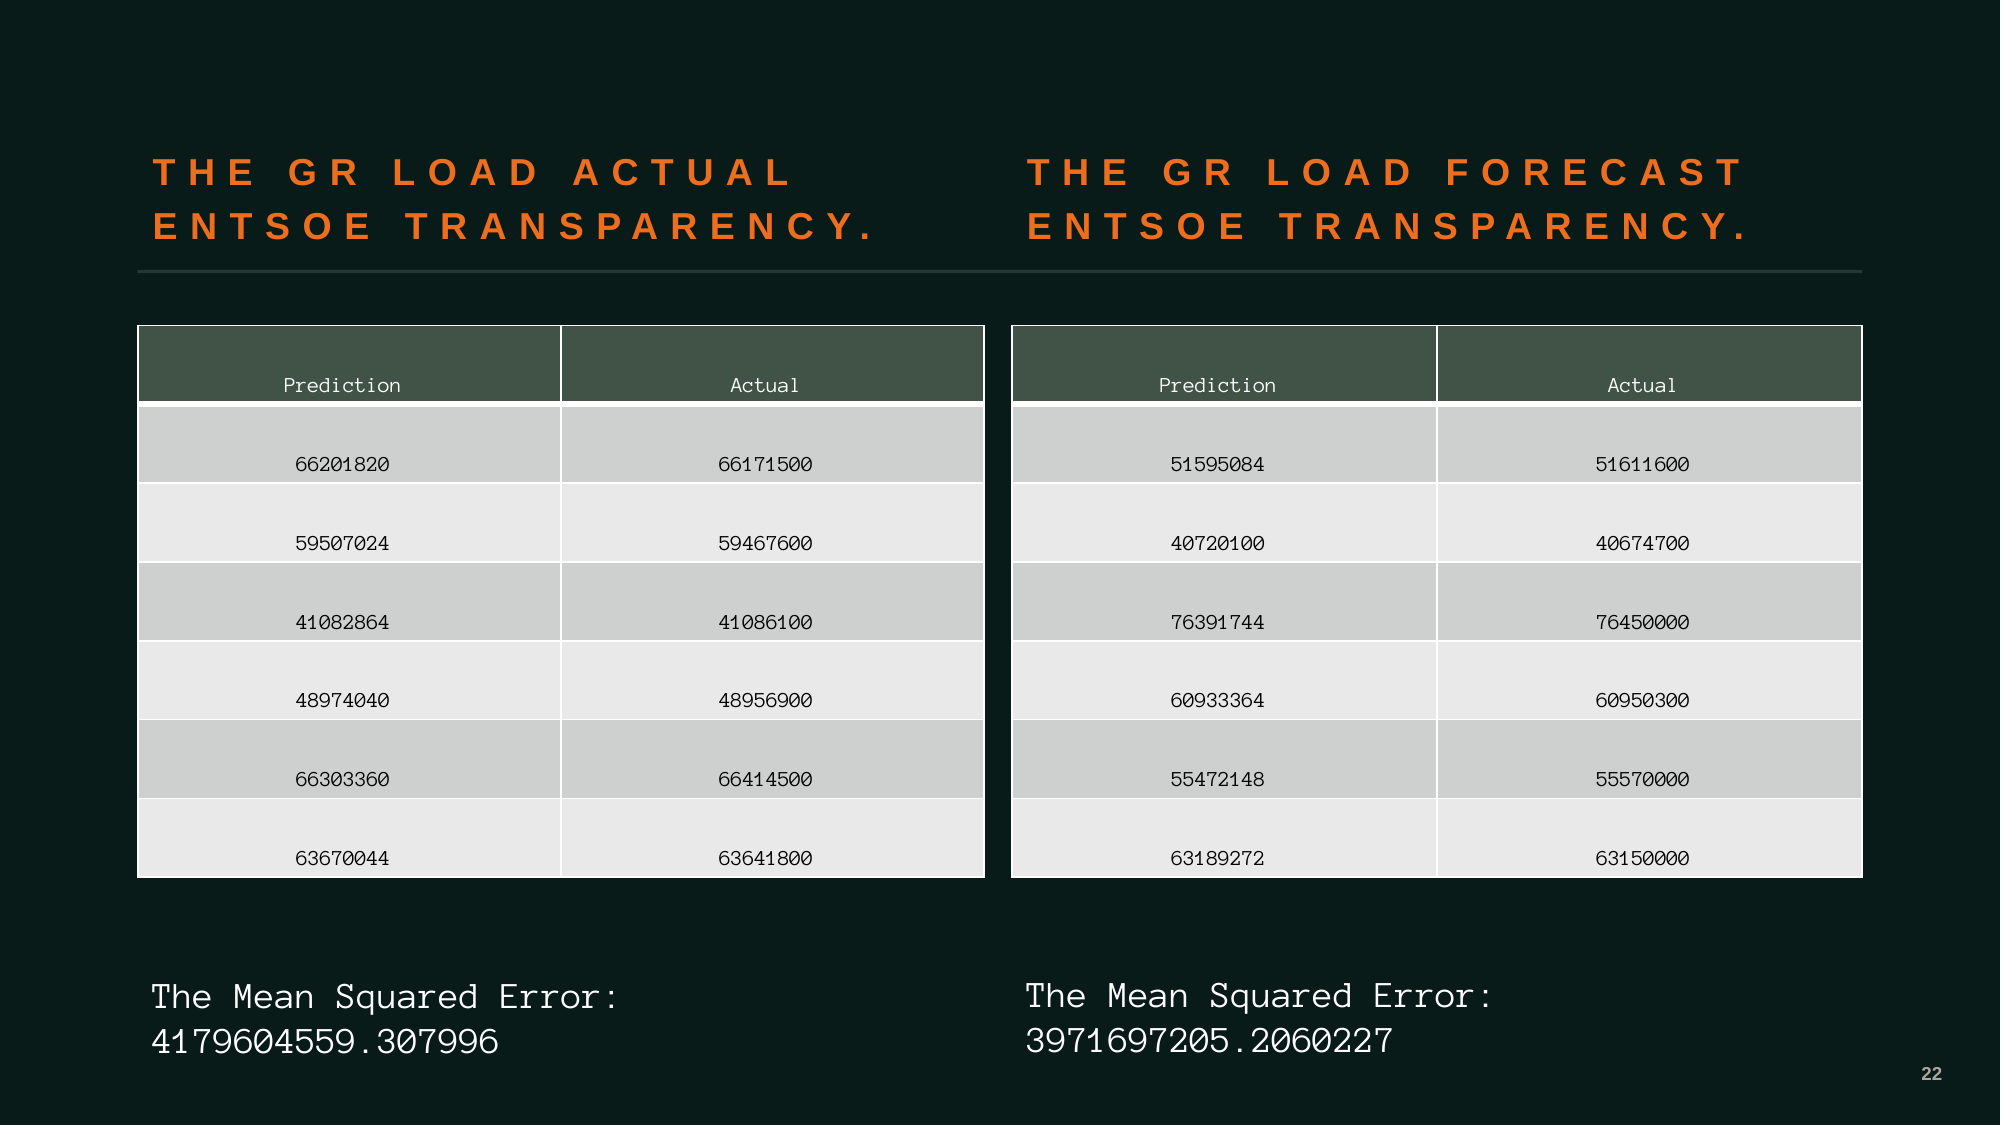

The GR load actual entsoe transparency.
The GR load forecast entsoe transparency.
| Prediction | Actual |
| --- | --- |
| 66201820 | 66171500 |
| 59507024 | 59467600 |
| 41082864 | 41086100 |
| 48974040 | 48956900 |
| 66303360 | 66414500 |
| 63670044 | 63641800 |
| Prediction | Actual |
| --- | --- |
| 51595084 | 51611600 |
| 40720100 | 40674700 |
| 76391744 | 76450000 |
| 60933364 | 60950300 |
| 55472148 | 55570000 |
| 63189272 | 63150000 |
The Mean Squared Error: 3971697205.2060227
The Mean Squared Error: 4179604559.307996
22